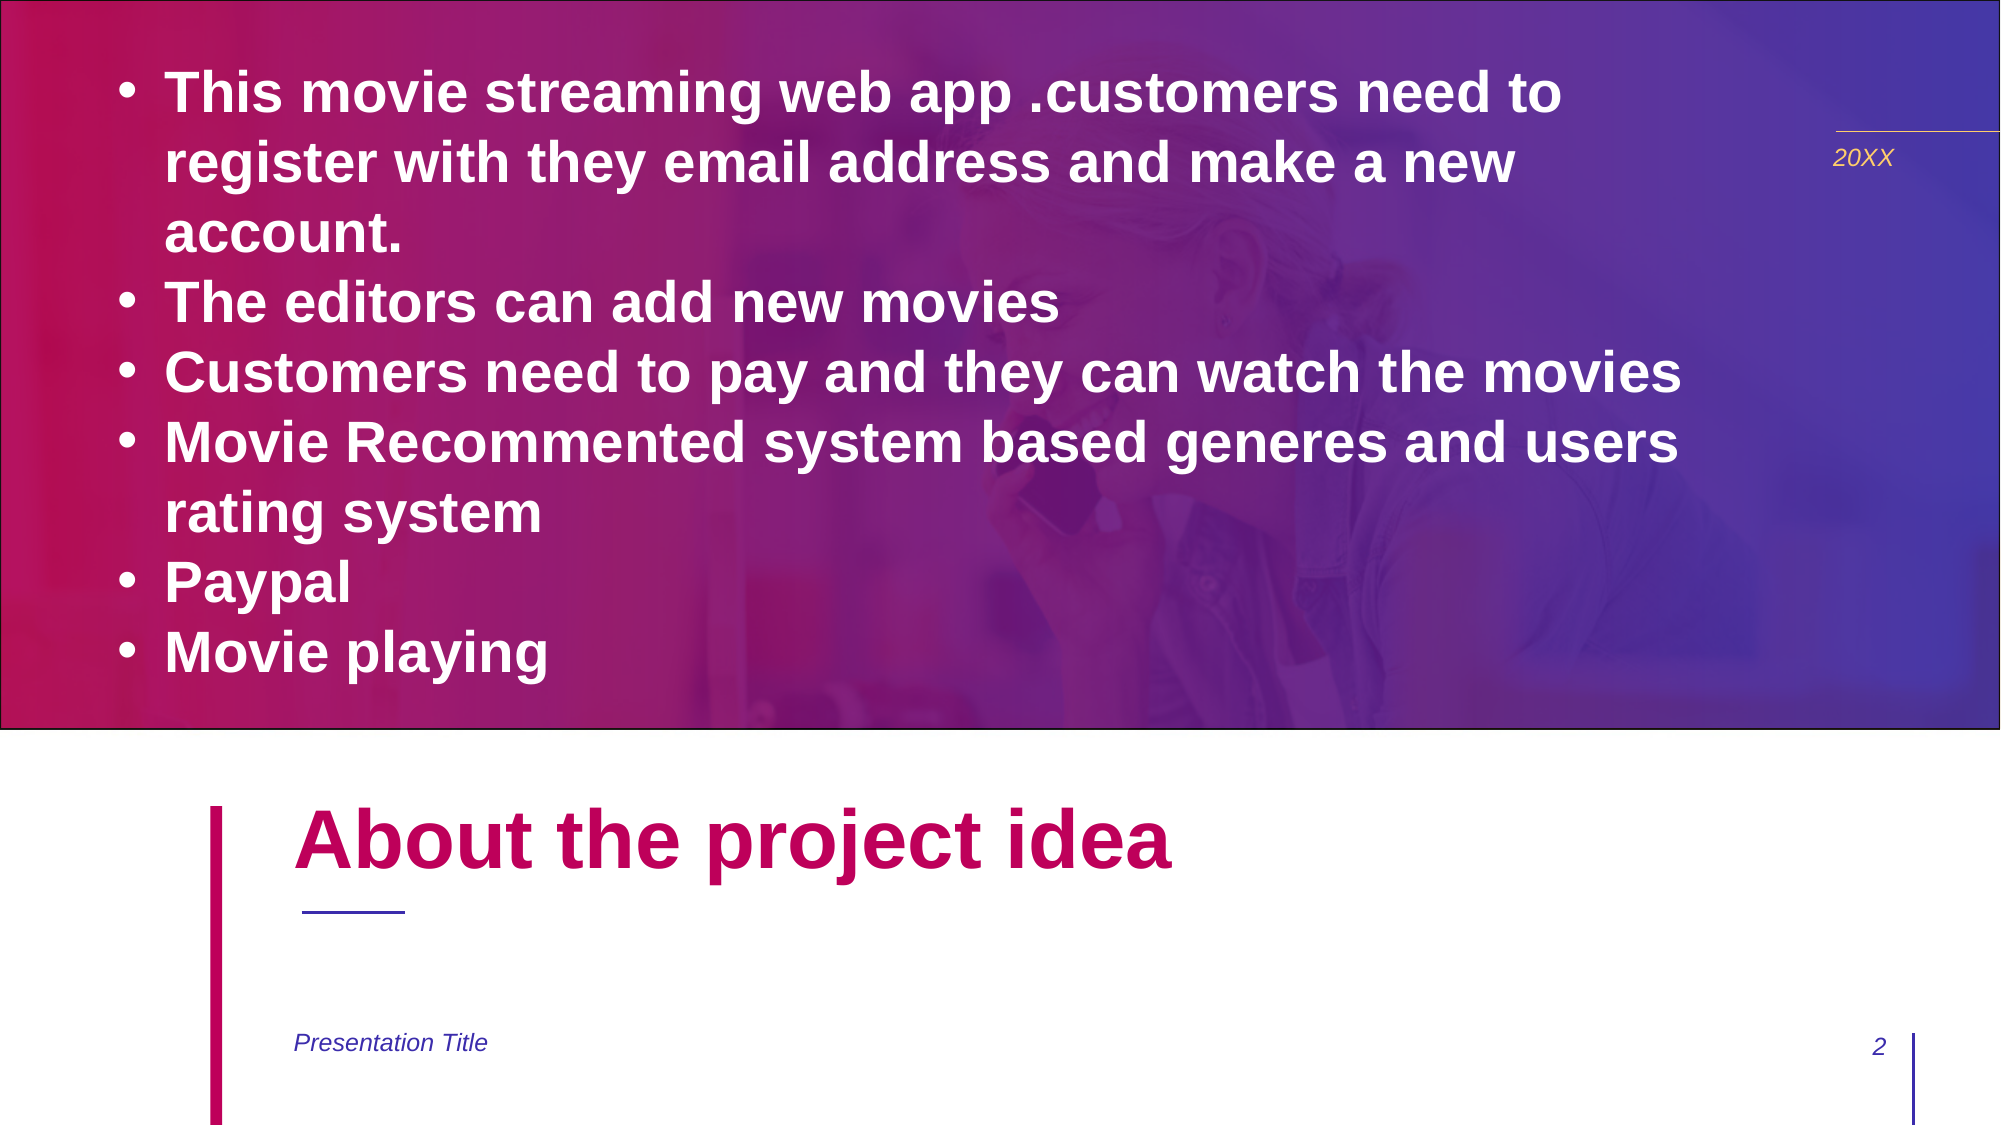

This movie streaming web app .customers need to register with they email address and make a new account.
The editors can add new movies
Customers need to pay and they can watch the movies
Movie Recommented system based generes and users rating system
Paypal
Movie playing
20XX
# About the project idea
Presentation Title
2